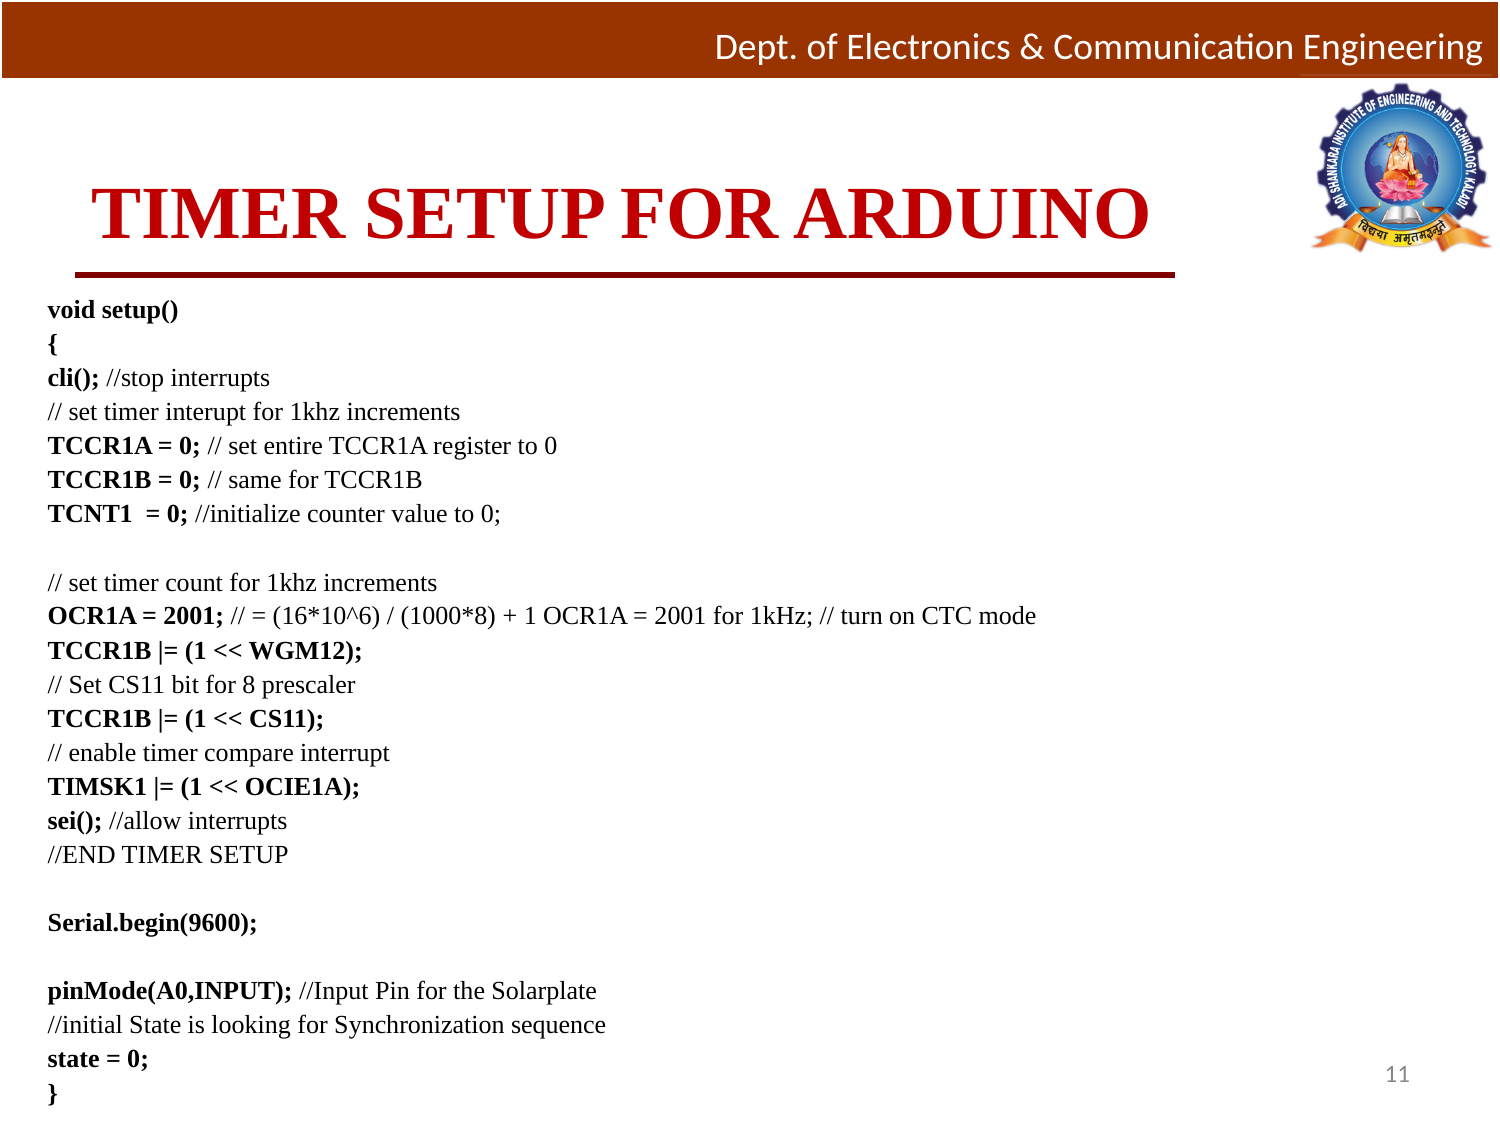

# TIMER SETUP FOR ARDUINO
void setup()
{
cli(); //stop interrupts
// set timer interupt for 1khz increments
TCCR1A = 0; // set entire TCCR1A register to 0
TCCR1B = 0; // same for TCCR1B
TCNT1  = 0; //initialize counter value to 0;

// set timer count for 1khz increments
OCR1A = 2001; // = (16*10^6) / (1000*8) + 1 OCR1A = 2001 for 1kHz; // turn on CTC mode
TCCR1B |= (1 << WGM12);
// Set CS11 bit for 8 prescaler
TCCR1B |= (1 << CS11);
// enable timer compare interrupt
TIMSK1 |= (1 << OCIE1A);
sei(); //allow interrupts
//END TIMER SETUP

Serial.begin(9600);

pinMode(A0,INPUT); //Input Pin for the Solarplate
//initial State is looking for Synchronization sequence
state = 0;
}
11